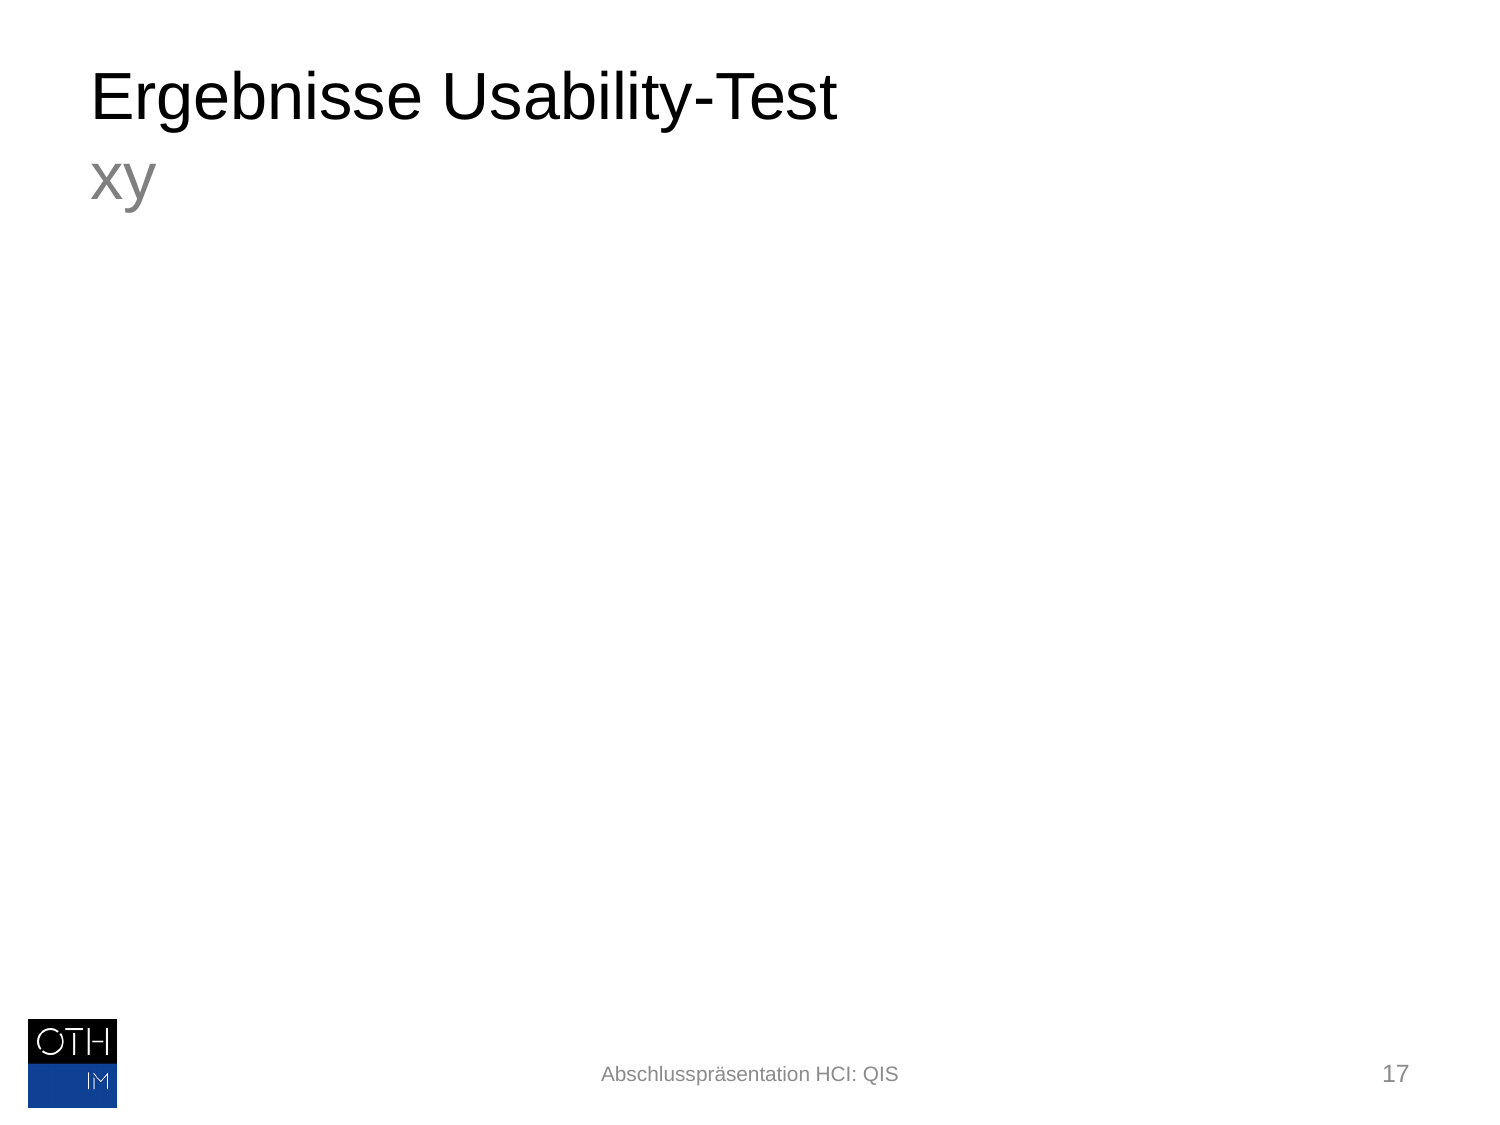

# Ergebnisse Usability-Test xy

Abschlusspräsentation HCI: QIS
17